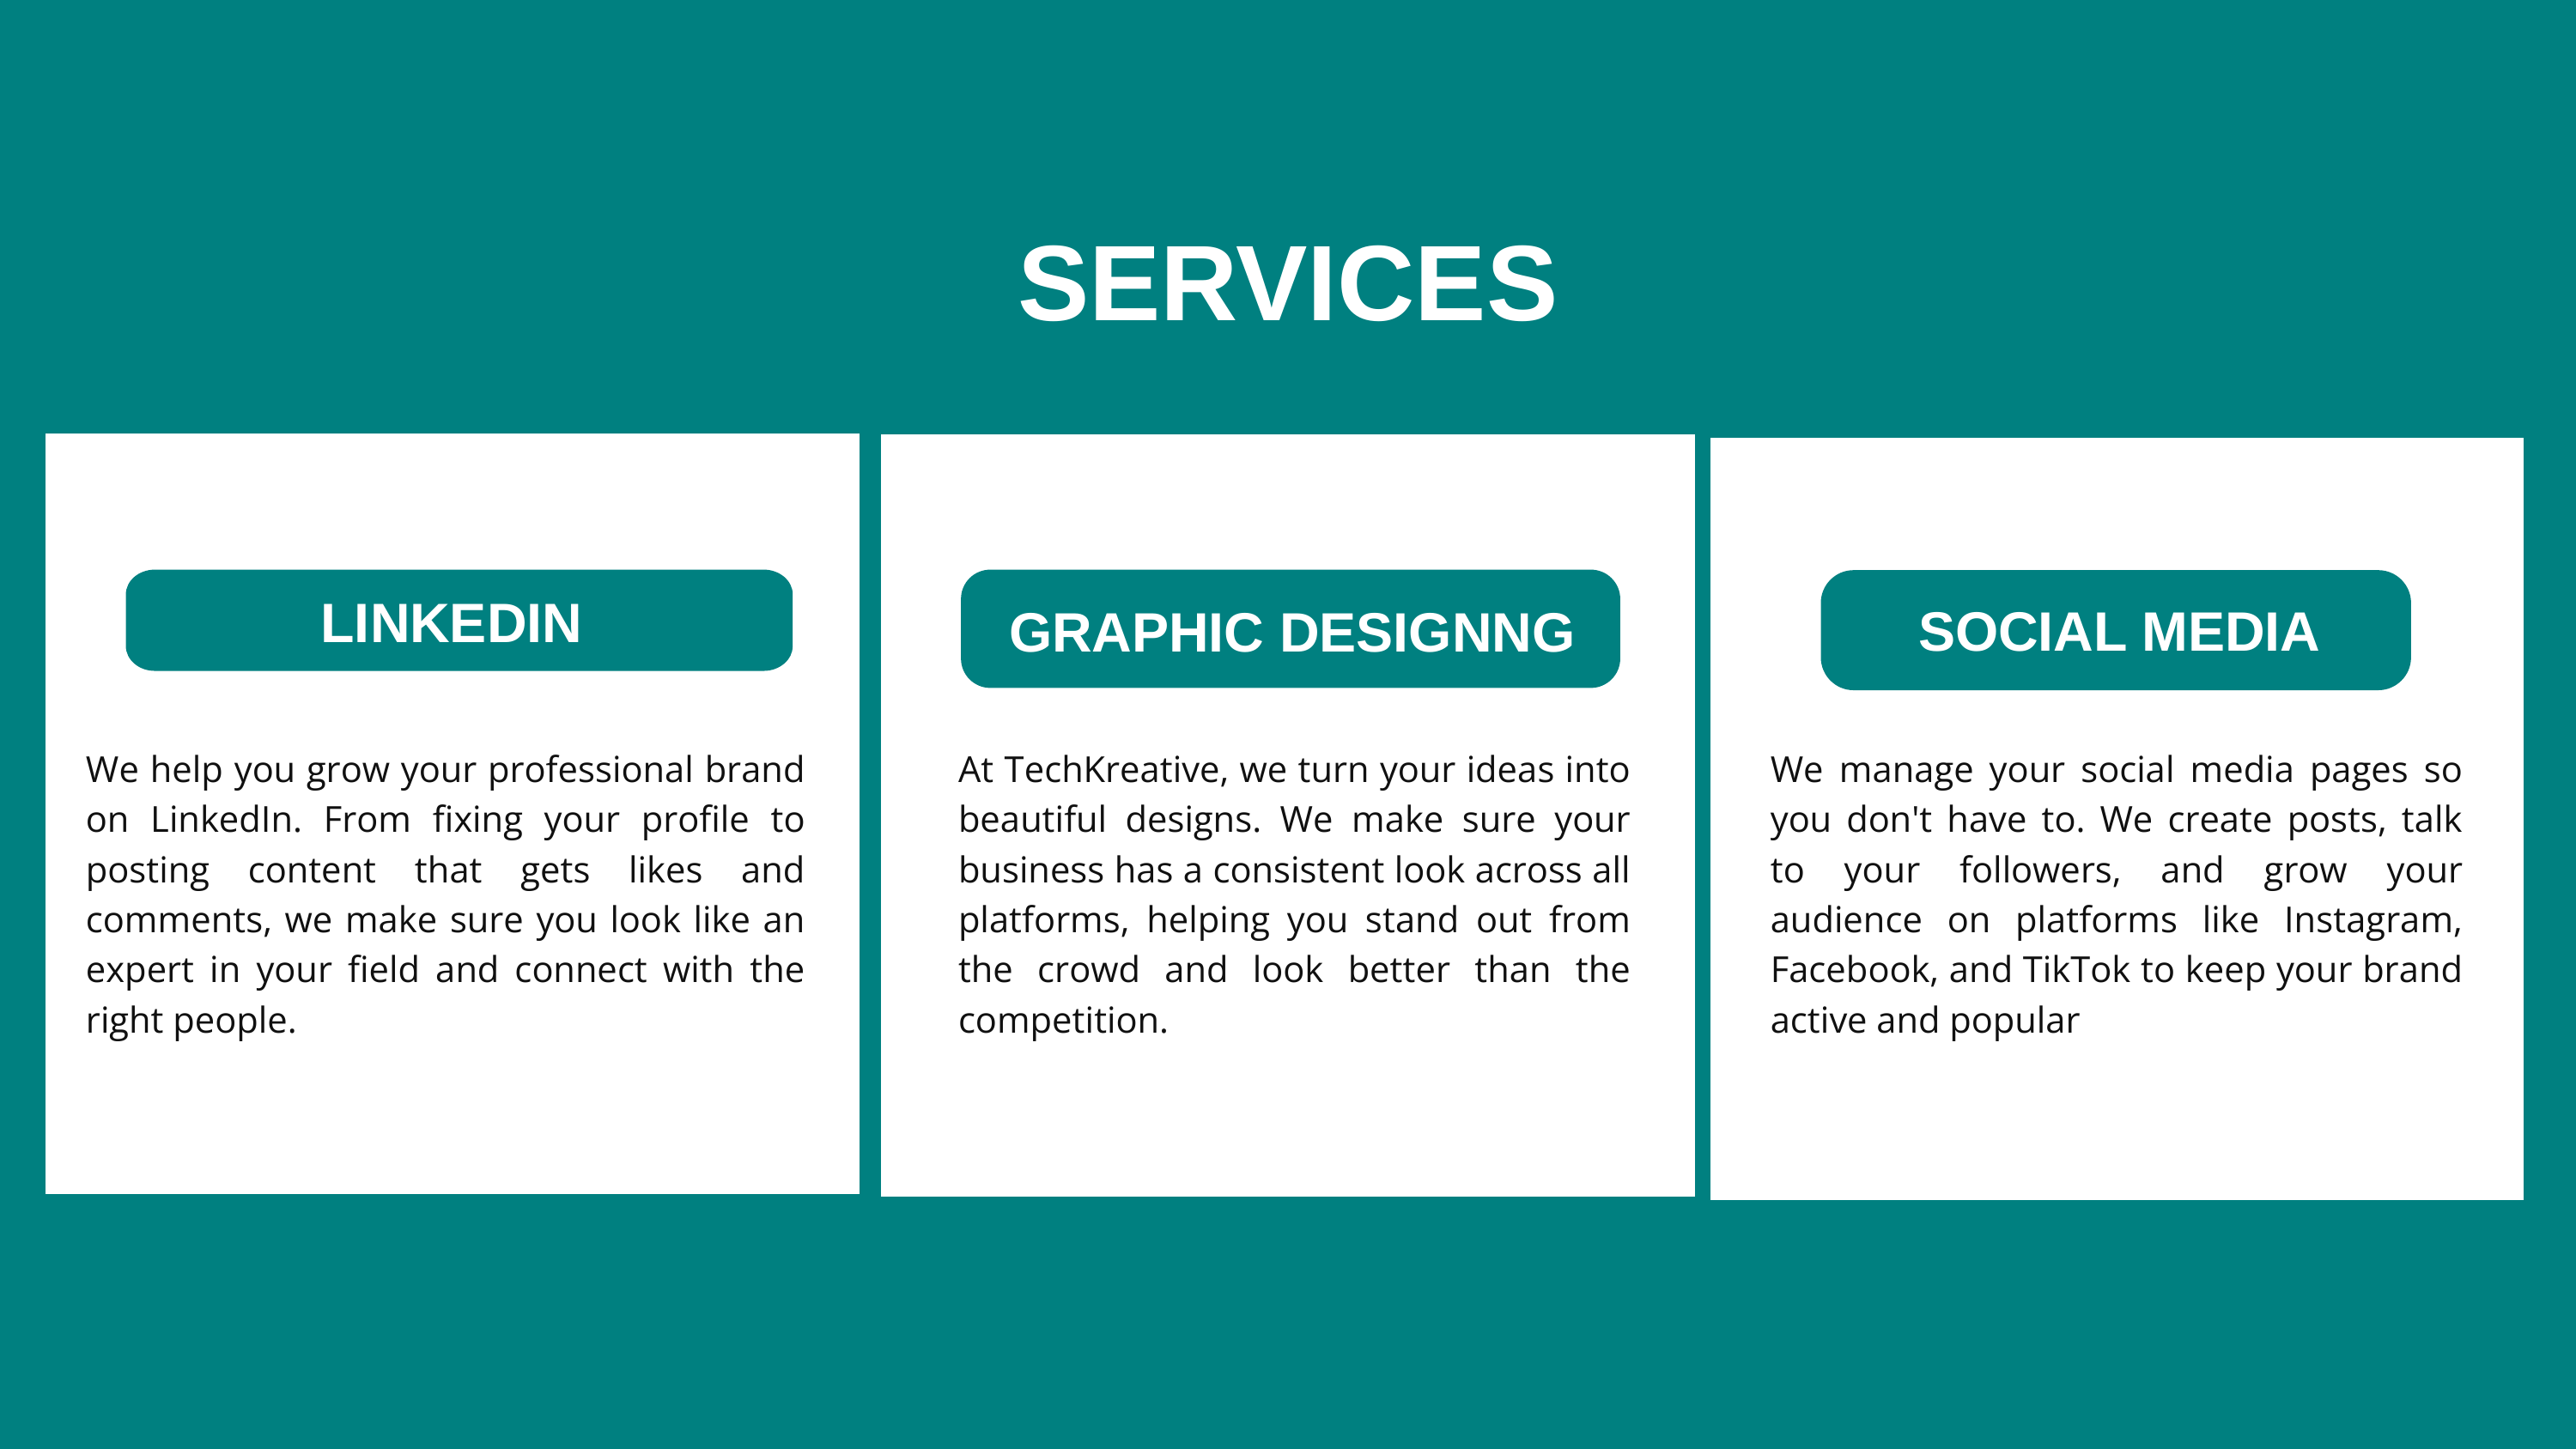

SERVICES

GRAPHIC DESIGNNG
LINKEDIN

SOCIAL MEDIA

We help you grow your professional brand on LinkedIn. From fixing your profile to posting content that gets likes and comments, we make sure you look like an expert in your field and connect with the right people.
At TechKreative, we turn your ideas into beautiful designs. We make sure your business has a consistent look across all platforms, helping you stand out from the crowd and look better than the competition.
We manage your social media pages so you don't have to. We create posts, talk to your followers, and grow your audience on platforms like Instagram, Facebook, and TikTok to keep your brand active and popular